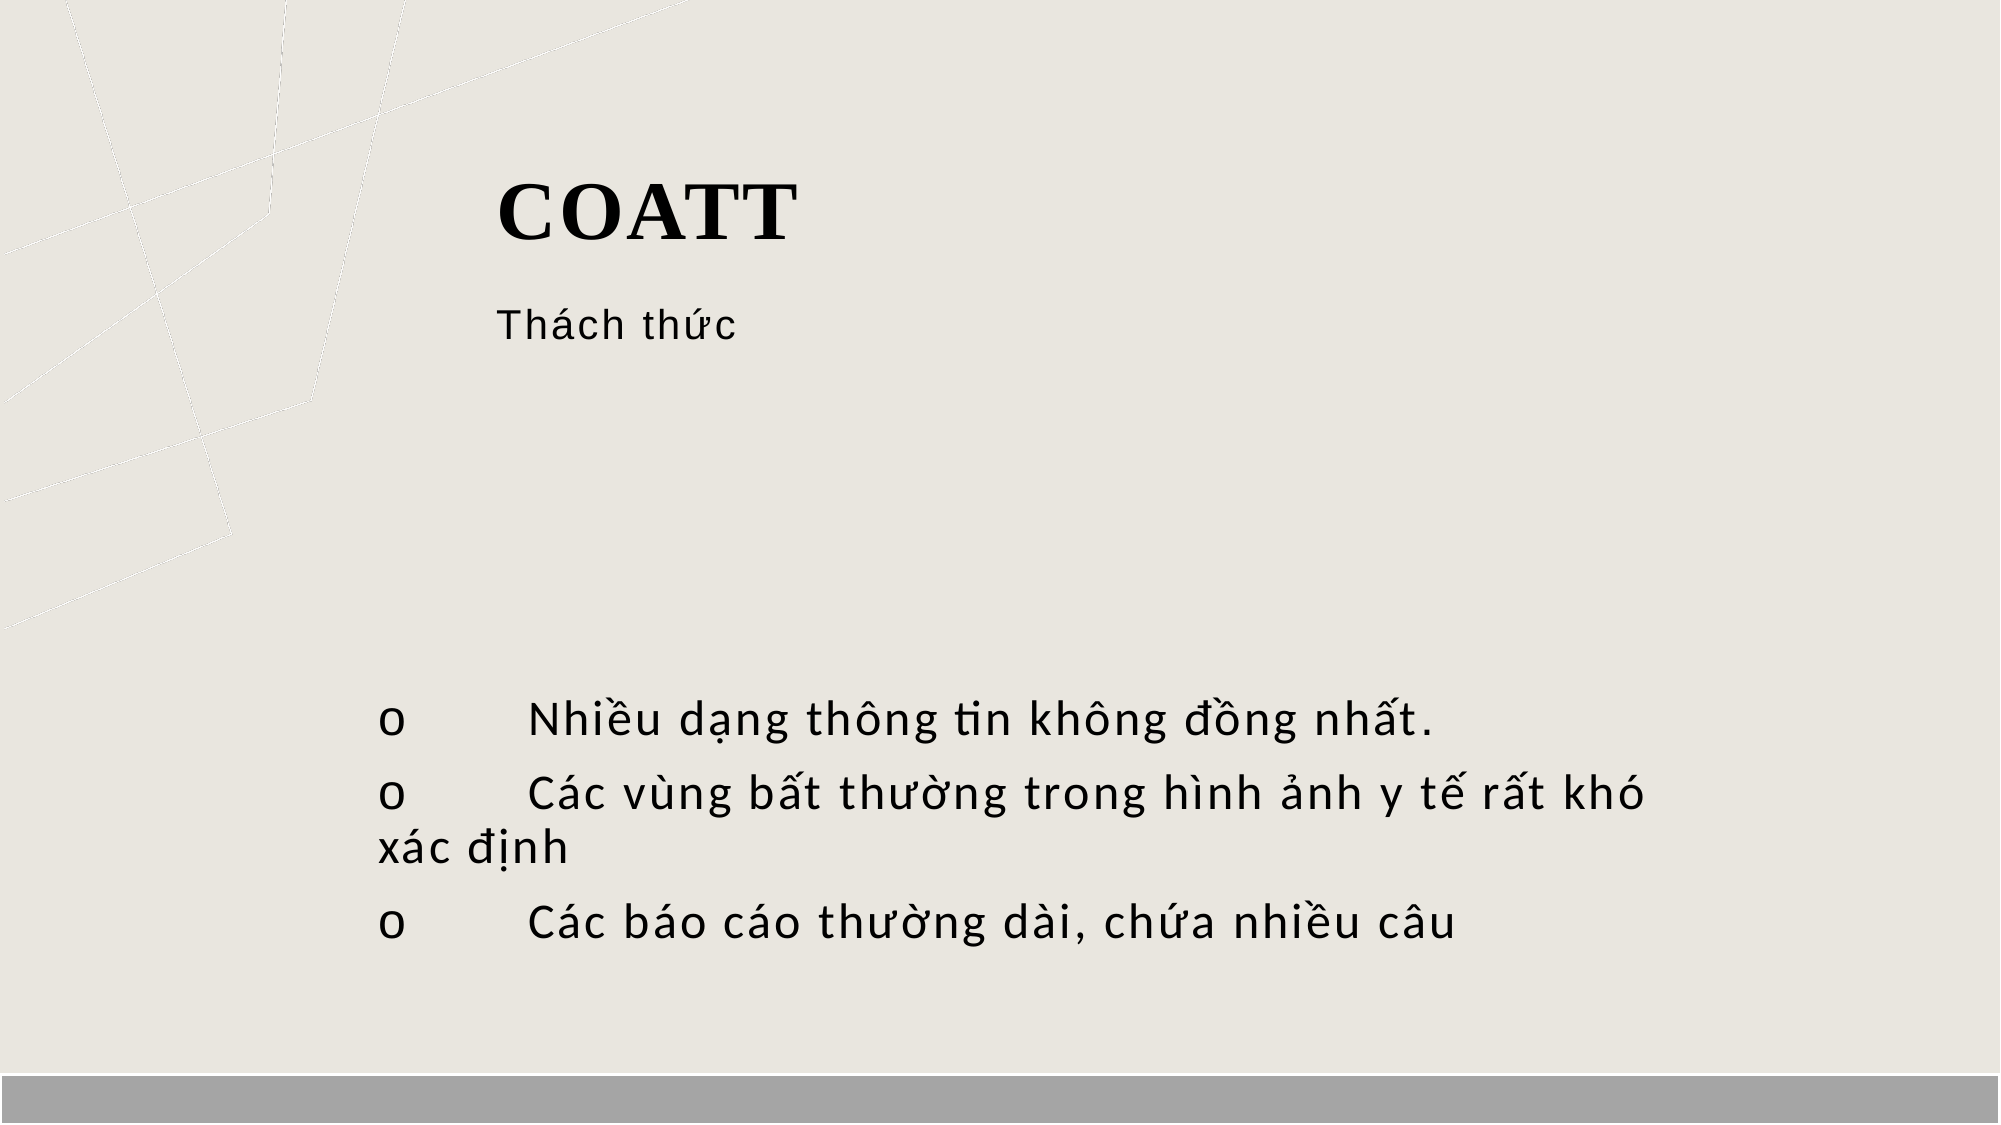

# coatt
Thách thức

o	Nhiều dạng thông tin không đồng nhất.
o	Các vùng bất thường trong hình ảnh y tế rất khó xác định
o	Các báo cáo thường dài, chứa nhiều câu